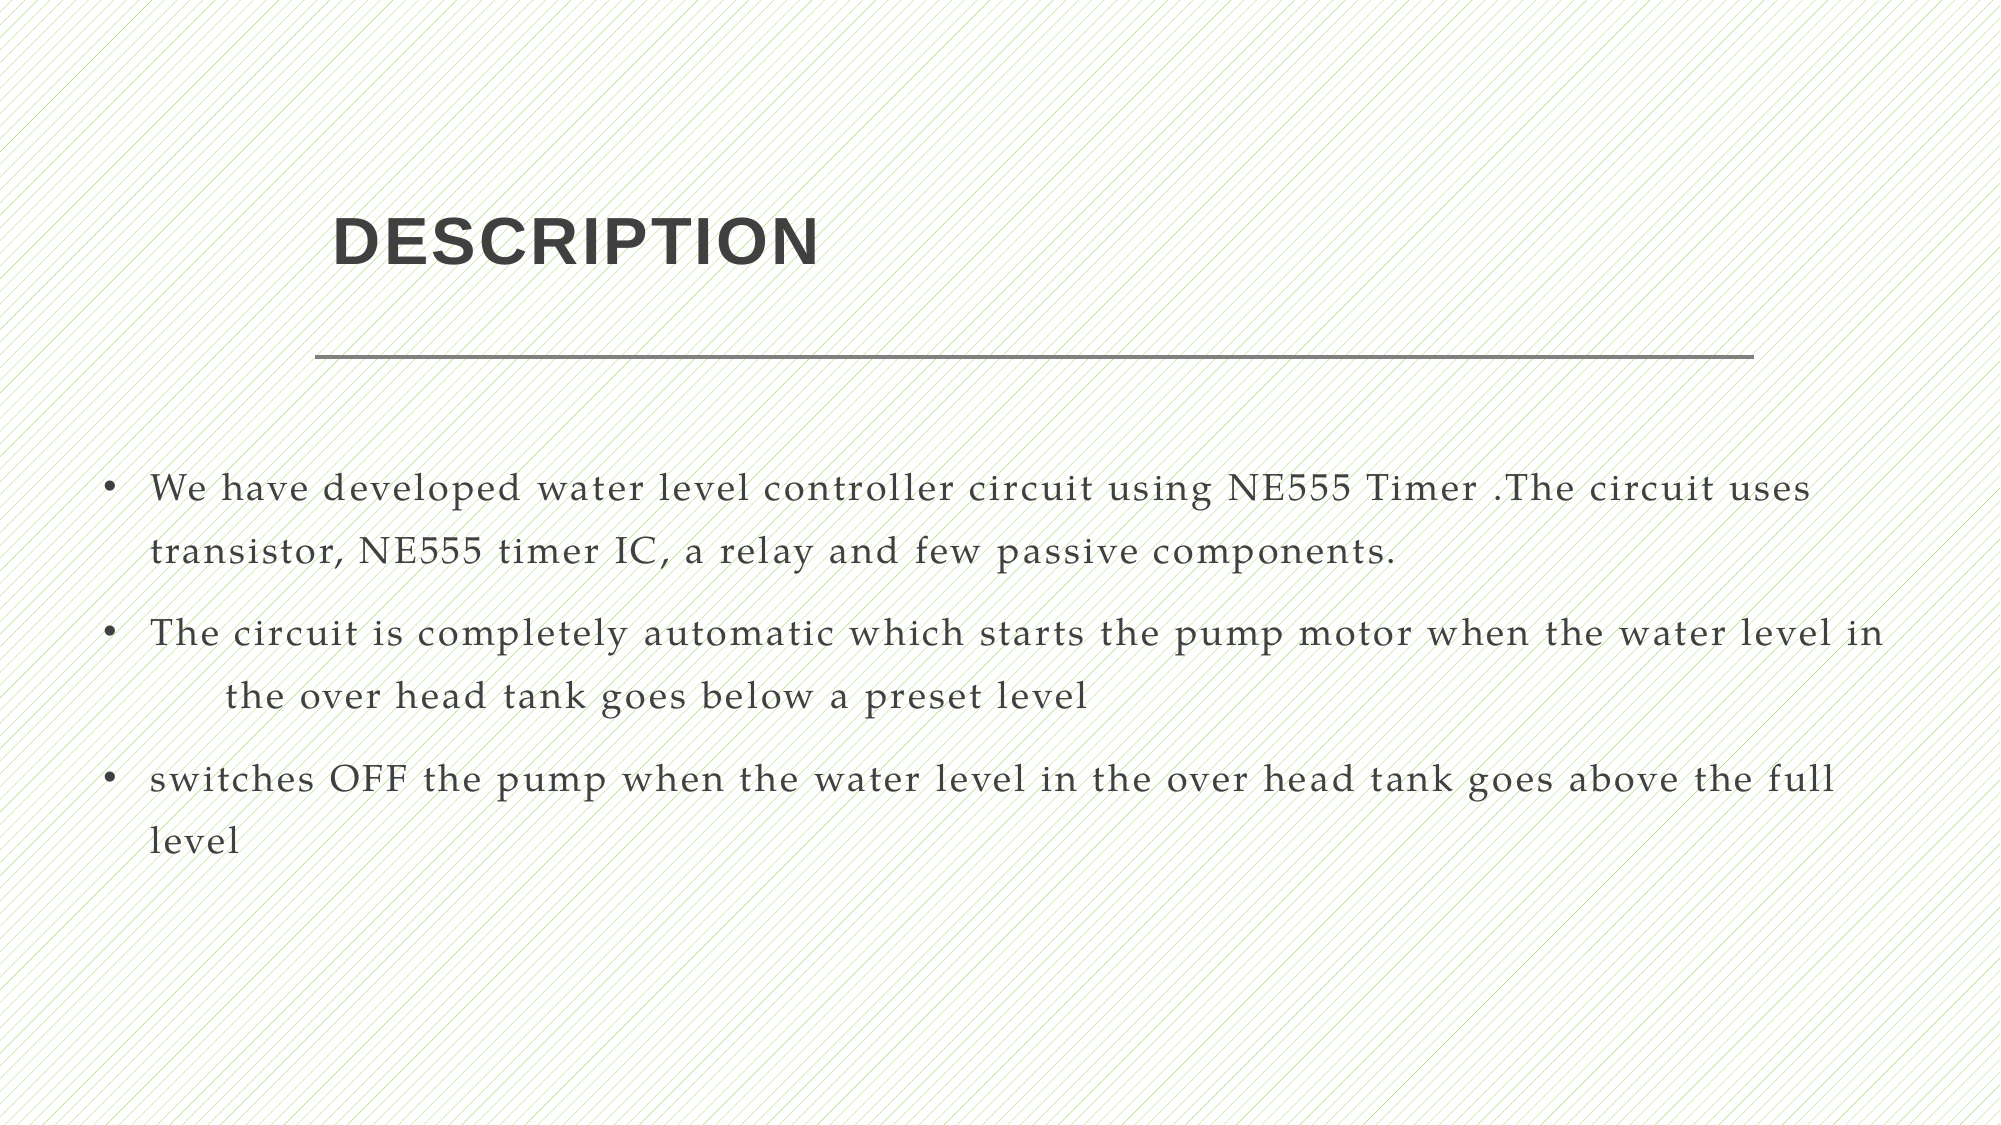

# DESCRIPTION
We have developed water level controller circuit using NE555 Timer .The circuit uses  transistor, NE555 timer IC, a relay and few passive components.
The circuit is completely automatic which starts the pump motor when the water level in       the over head tank goes below a preset level
switches OFF the pump when the water level in the over head tank goes above the full level